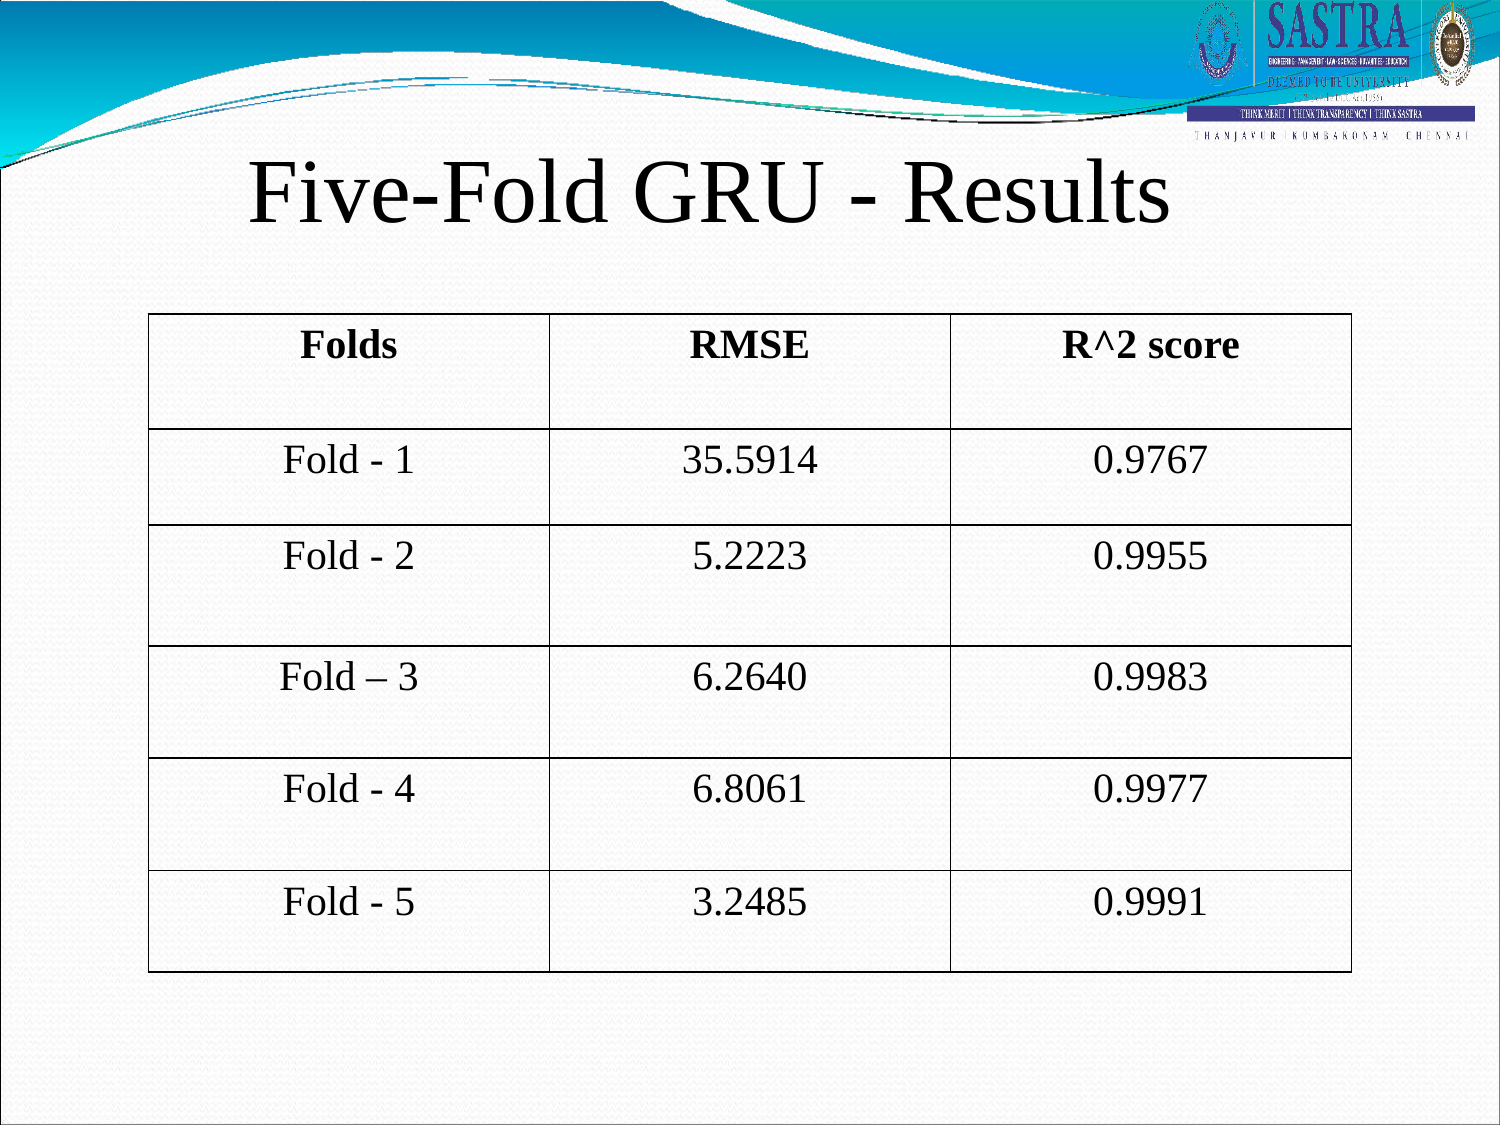

# Five-Fold GRU - Results
| Folds | RMSE | R^2 score |
| --- | --- | --- |
| Fold - 1 | 35.5914 | 0.9767 |
| Fold - 2 | 5.2223 | 0.9955 |
| Fold – 3 | 6.2640 | 0.9983 |
| Fold - 4 | 6.8061 | 0.9977 |
| Fold - 5 | 3.2485 | 0.9991 |